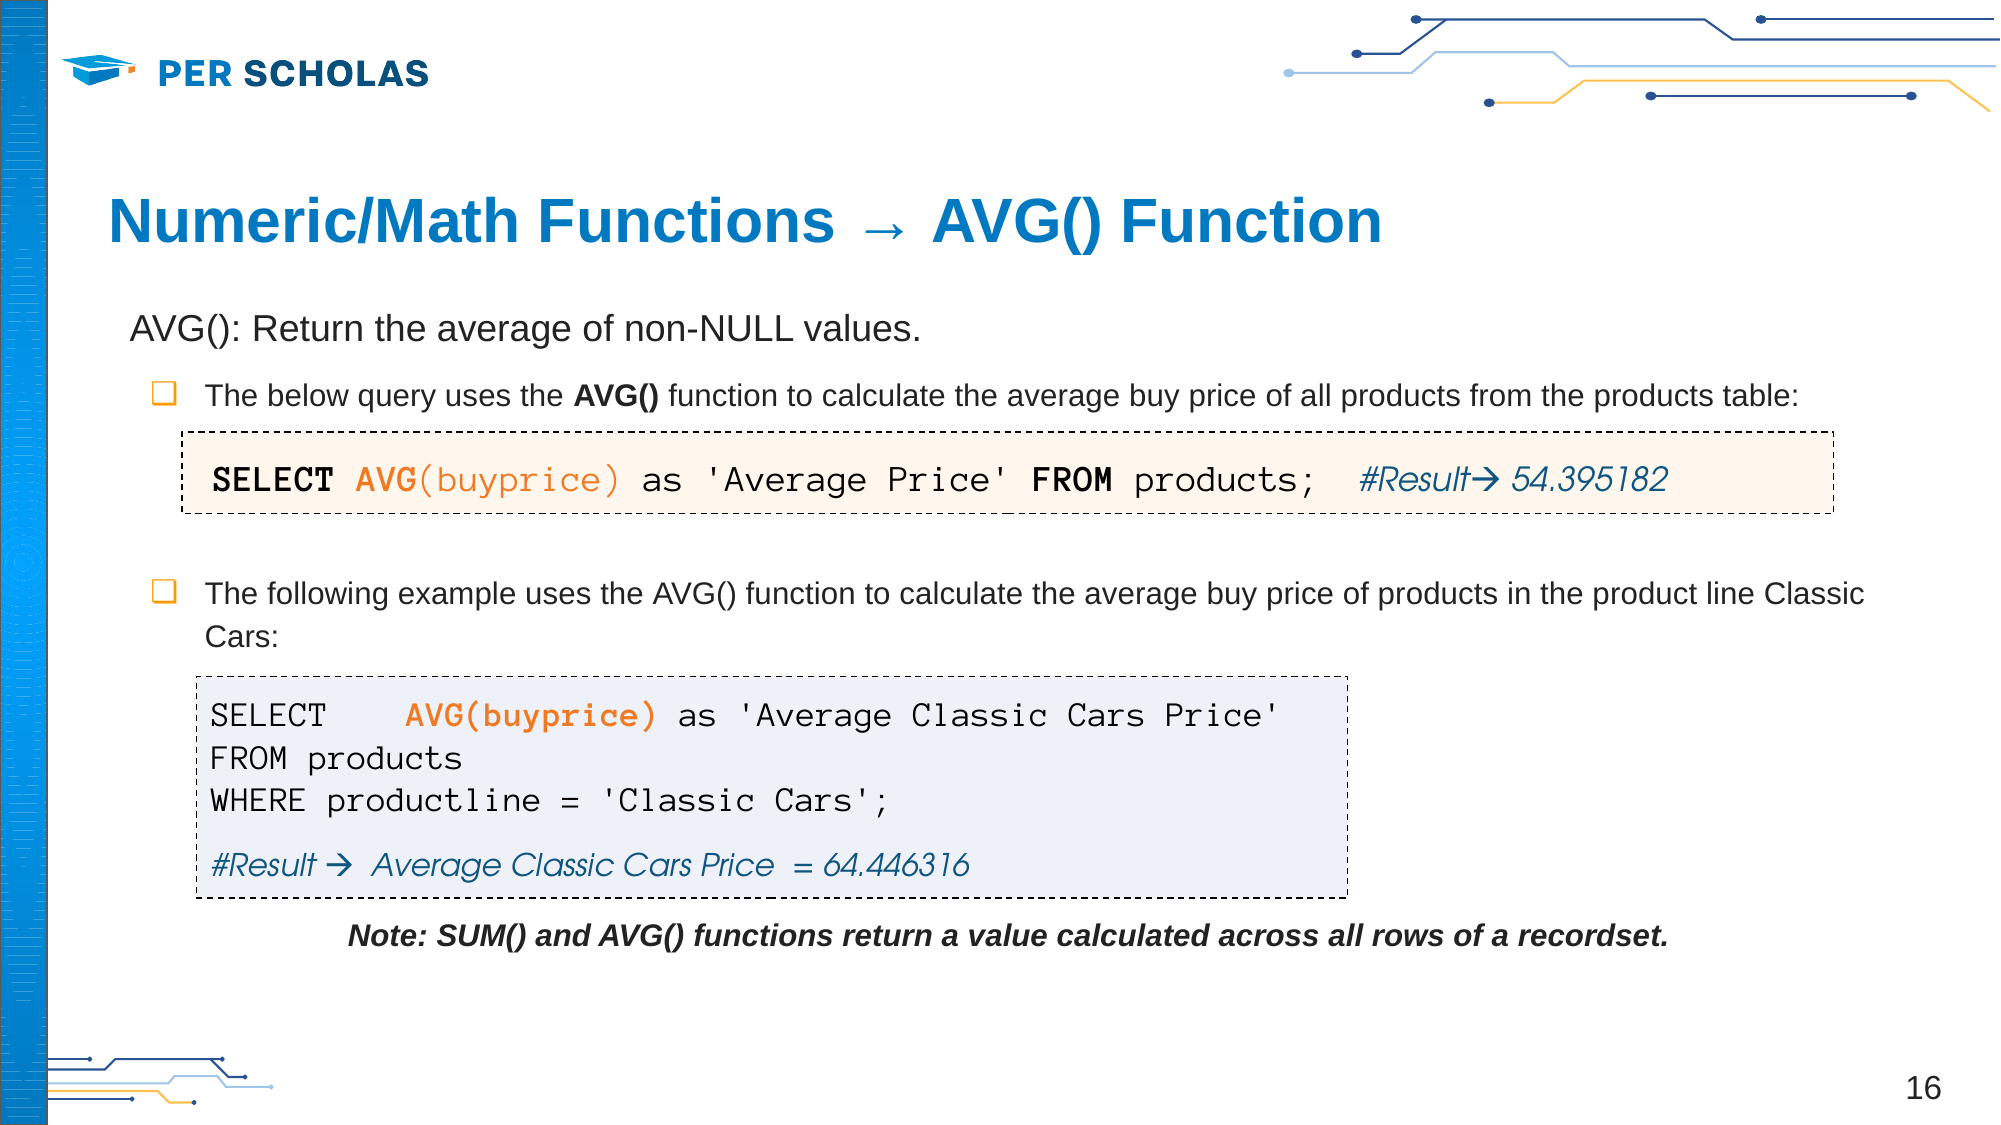

# Numeric/Math Functions → AVG() Function
AVG(): Return the average of non-NULL values.
The below query uses the AVG() function to calculate the average buy price of all products from the products table:

The following example uses the AVG() function to calculate the average buy price of products in the product line Classic Cars:

Note: SUM() and AVG() functions return a value calculated across all rows of a recordset.

SELECT AVG(buyprice) as 'Average Price' FROM products;   #Result🡪 54.395182
SELECT    AVG(buyprice) as 'Average Classic Cars Price'
FROM products
WHERE productline = 'Classic Cars';
#Result 🡪  Average Classic Cars Price  = 64.446316
16